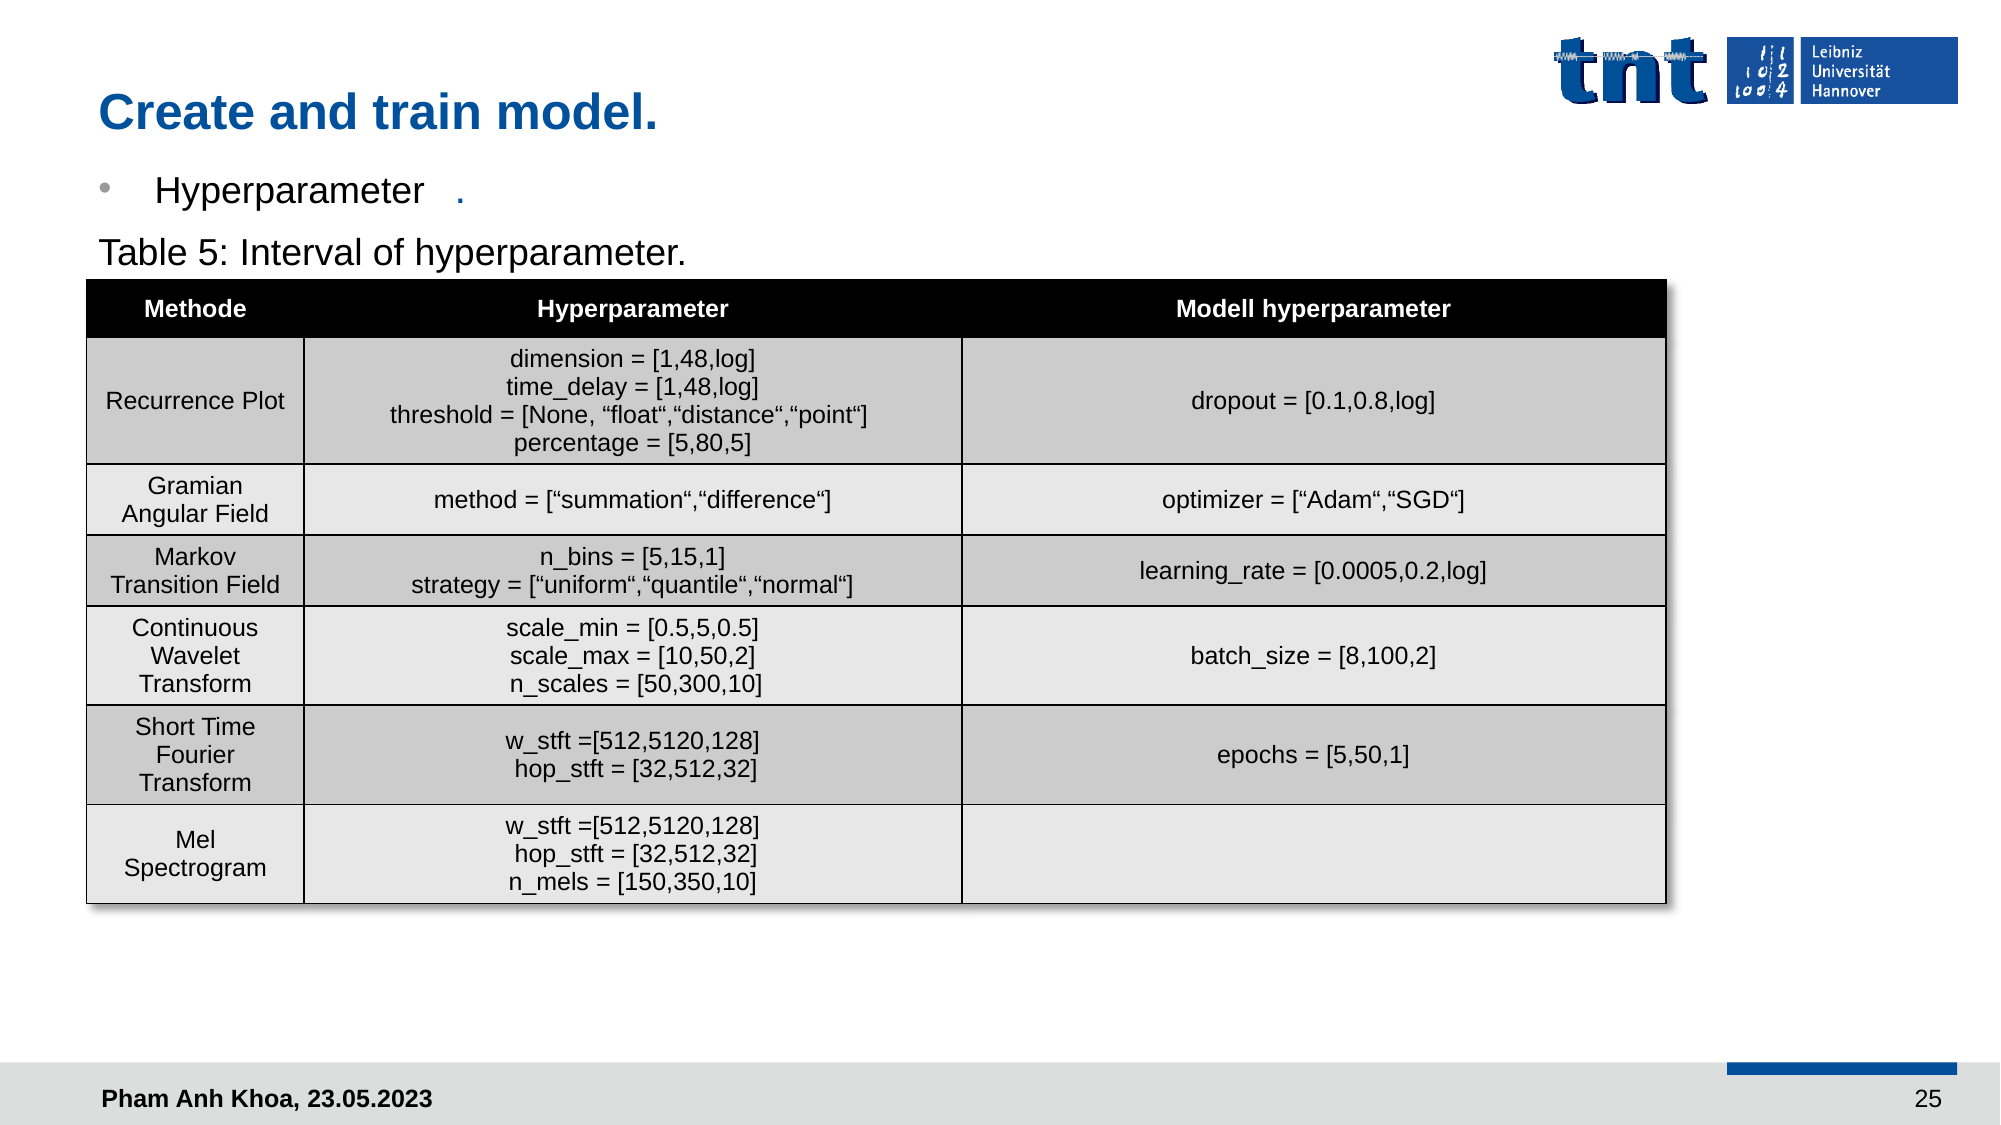

# Create and train model.
Hyperparameter	.
Table 5: Interval of hyperparameter.

| Methode | Hyperparameter | Modell hyperparameter |
| --- | --- | --- |
| Recurrence Plot | dimension = [1,48,log] time\_delay = [1,48,log] threshold = [None, “float“,“distance“,“point“] percentage = [5,80,5] | dropout = [0.1,0.8,log] |
| Gramian Angular Field | method = [“summation“,“difference“] | optimizer = [“Adam“,“SGD“] |
| Markov Transition Field | n\_bins = [5,15,1] strategy = [“uniform“,“quantile“,“normal“] | learning\_rate = [0.0005,0.2,log] |
| Continuous Wavelet Transform | scale\_min = [0.5,5,0.5] scale\_max = [10,50,2] n\_scales = [50,300,10] | batch\_size = [8,100,2] |
| Short Time Fourier Transform | w\_stft =[512,5120,128] hop\_stft = [32,512,32] | epochs = [5,50,1] |
| Mel Spectrogram | w\_stft =[512,5120,128] hop\_stft = [32,512,32] n\_mels = [150,350,10] |  |
Pham Anh Khoa, 23.05.2023